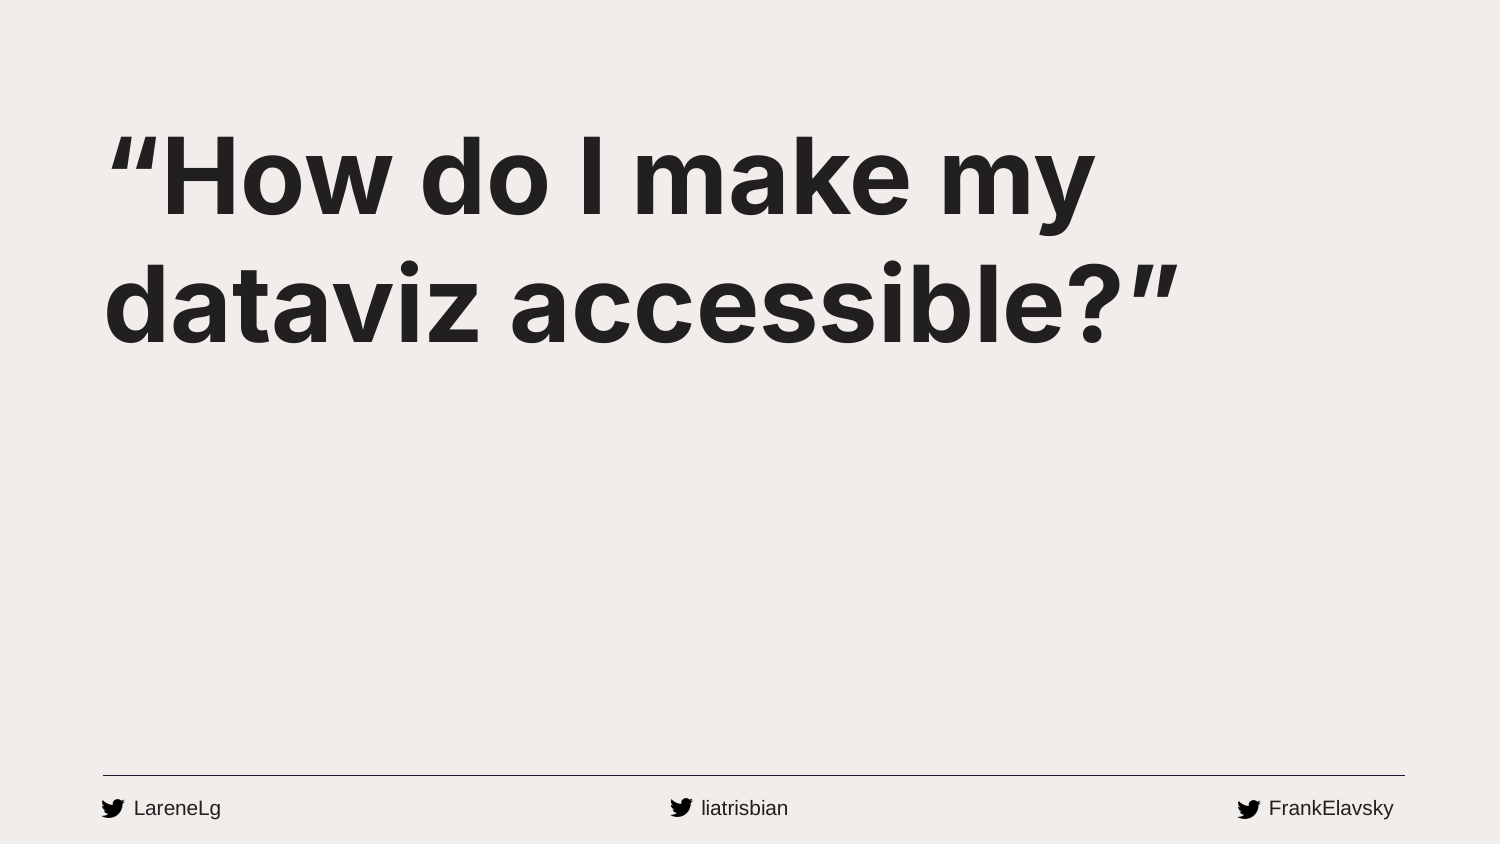

# “How do I make my dataviz accessible?”